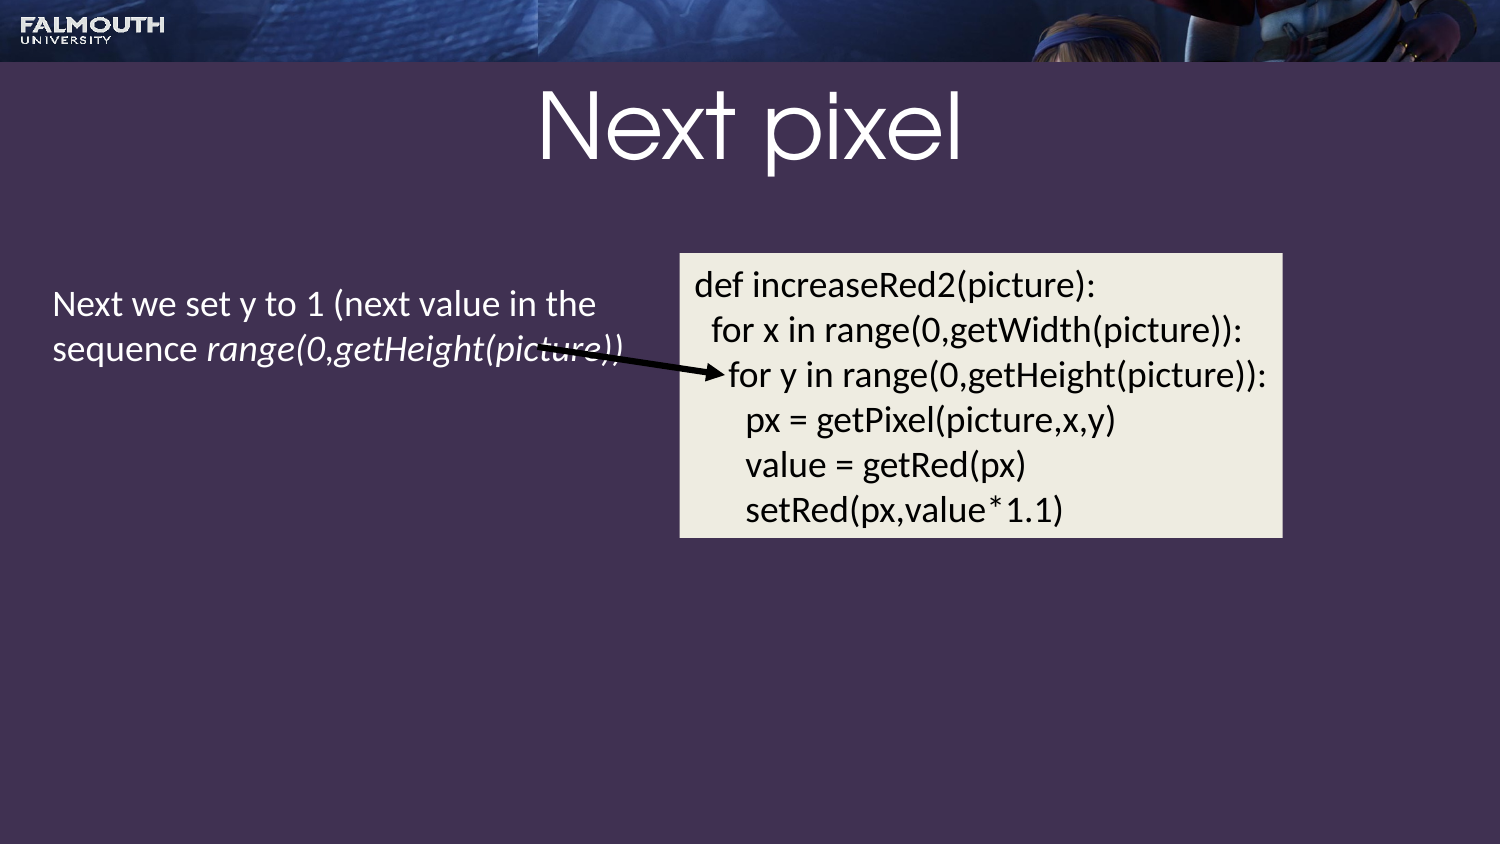

# Next pixel
def increaseRed2(picture):
  for x in range(0,getWidth(picture)):
    for y in range(0,getHeight(picture)):
      px = getPixel(picture,x,y)
      value = getRed(px)
      setRed(px,value*1.1)
Next we set y to 1 (next value in the sequence range(0,getHeight(picture))